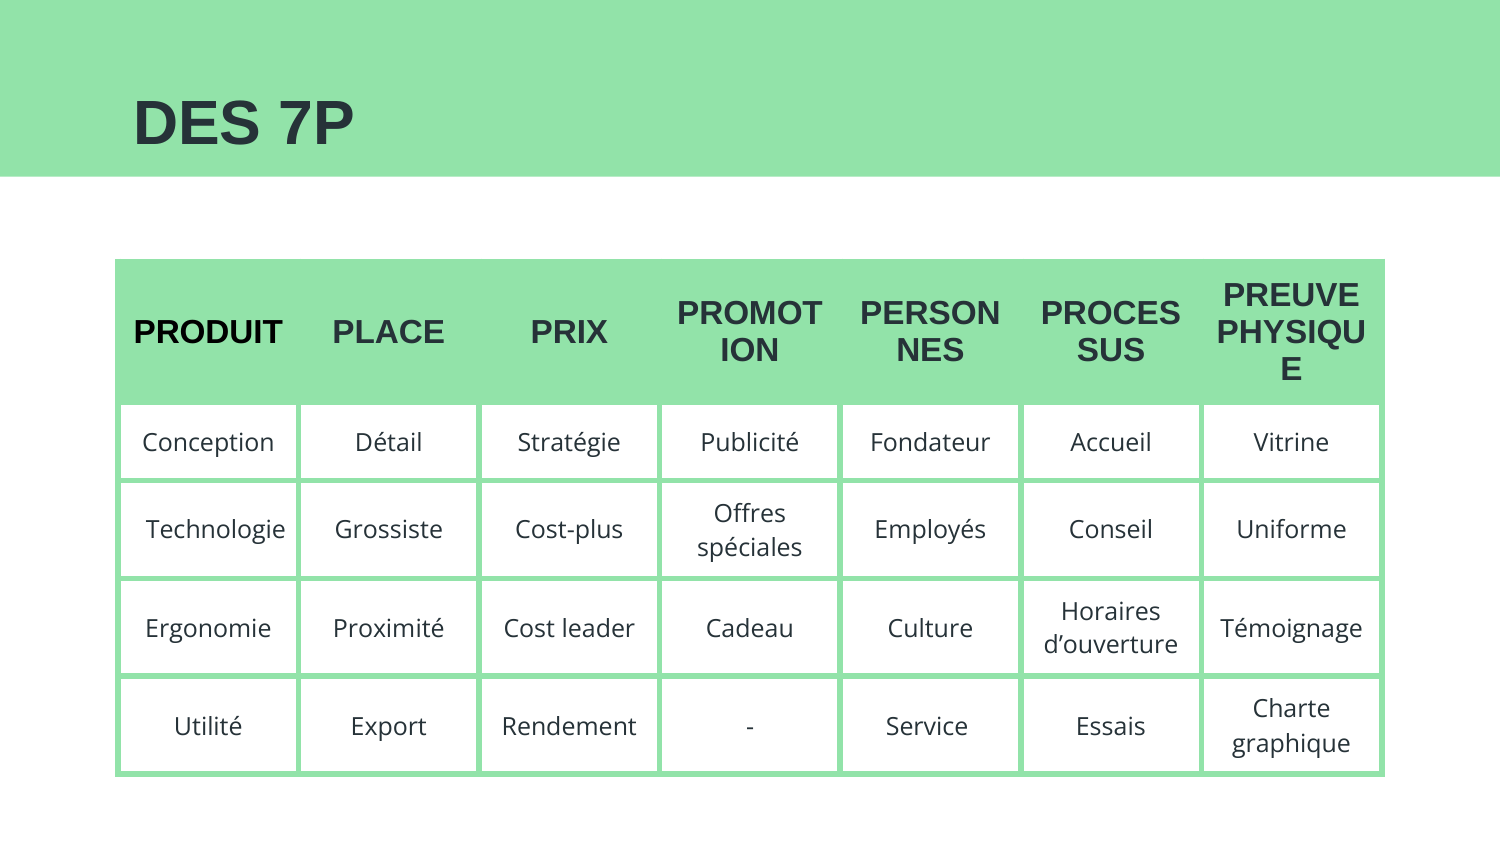

# DES 7P
| PRODUIT | PLACE | PRIX | PROMOTION | PERSONNES | PROCESSUS | PREUVE PHYSIQUE |
| --- | --- | --- | --- | --- | --- | --- |
| Conception | Détail | Stratégie | Publicité | Fondateur | Accueil | Vitrine |
| Technologie | Grossiste | Cost-plus | Offres spéciales | Employés | Conseil | Uniforme |
| Ergonomie | Proximité | Cost leader | Cadeau | Culture | Horaires d’ouverture | Témoignage |
| Utilité | Export | Rendement | - | Service | Essais | Charte graphique |